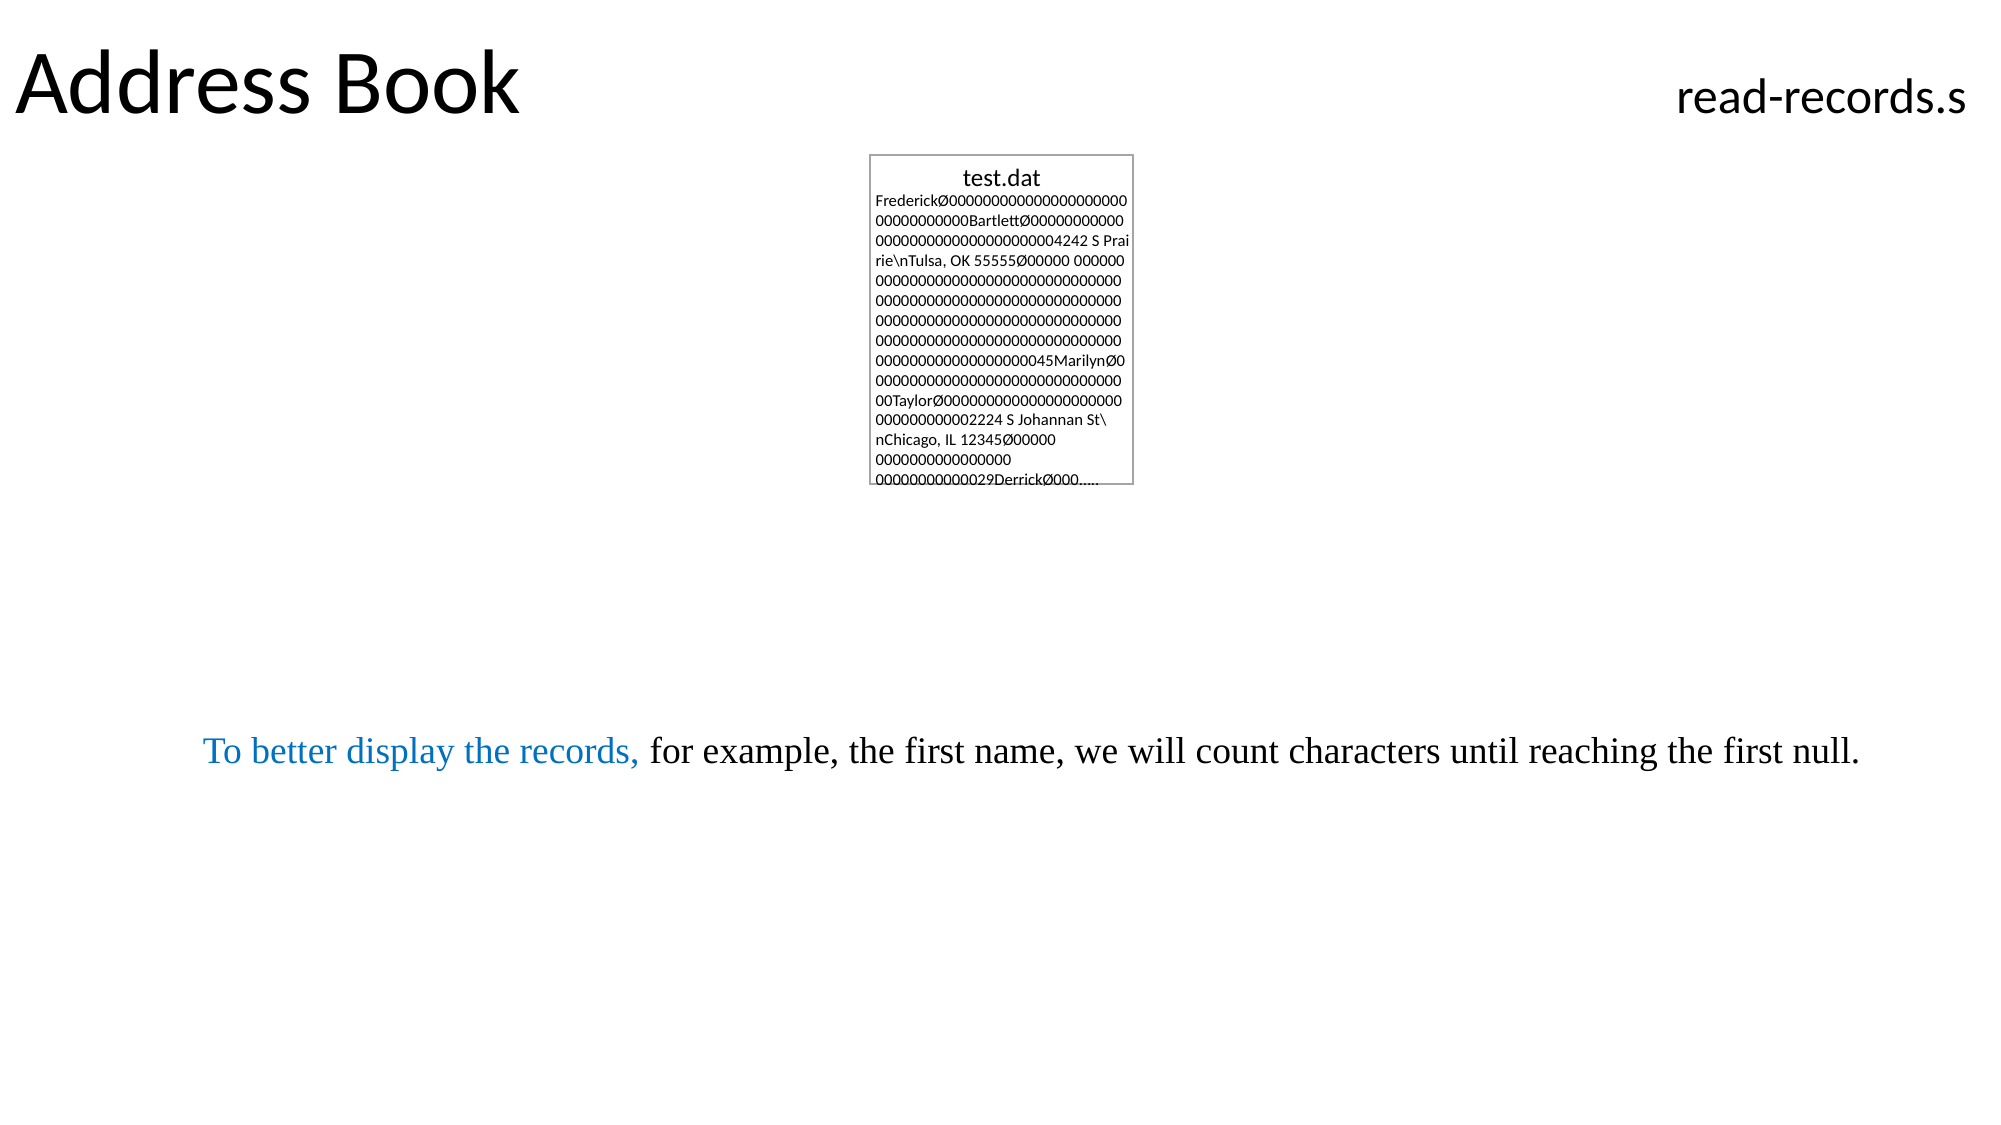

# Address Book						               read-records.s
test.dat
FrederickØ00000000000000000000000000000000BartlettØ000000000000000000000000000000004242 S Prai rie\nTulsa, OK 55555Ø00000 000000 00000000000000000000000000000000000000000000000000000000000000000000000000000000000000000000000000000000000000000000000000000000000000045MarilynØ00000000000000000000000000000000TaylorØ000000000000000000000000000000002224 S Johannan St\nChicago, IL 12345Ø00000 0000000000000000 00000000000029DerrickØ000…..
To better display the records, for example, the first name, we will count characters until reaching the first null.